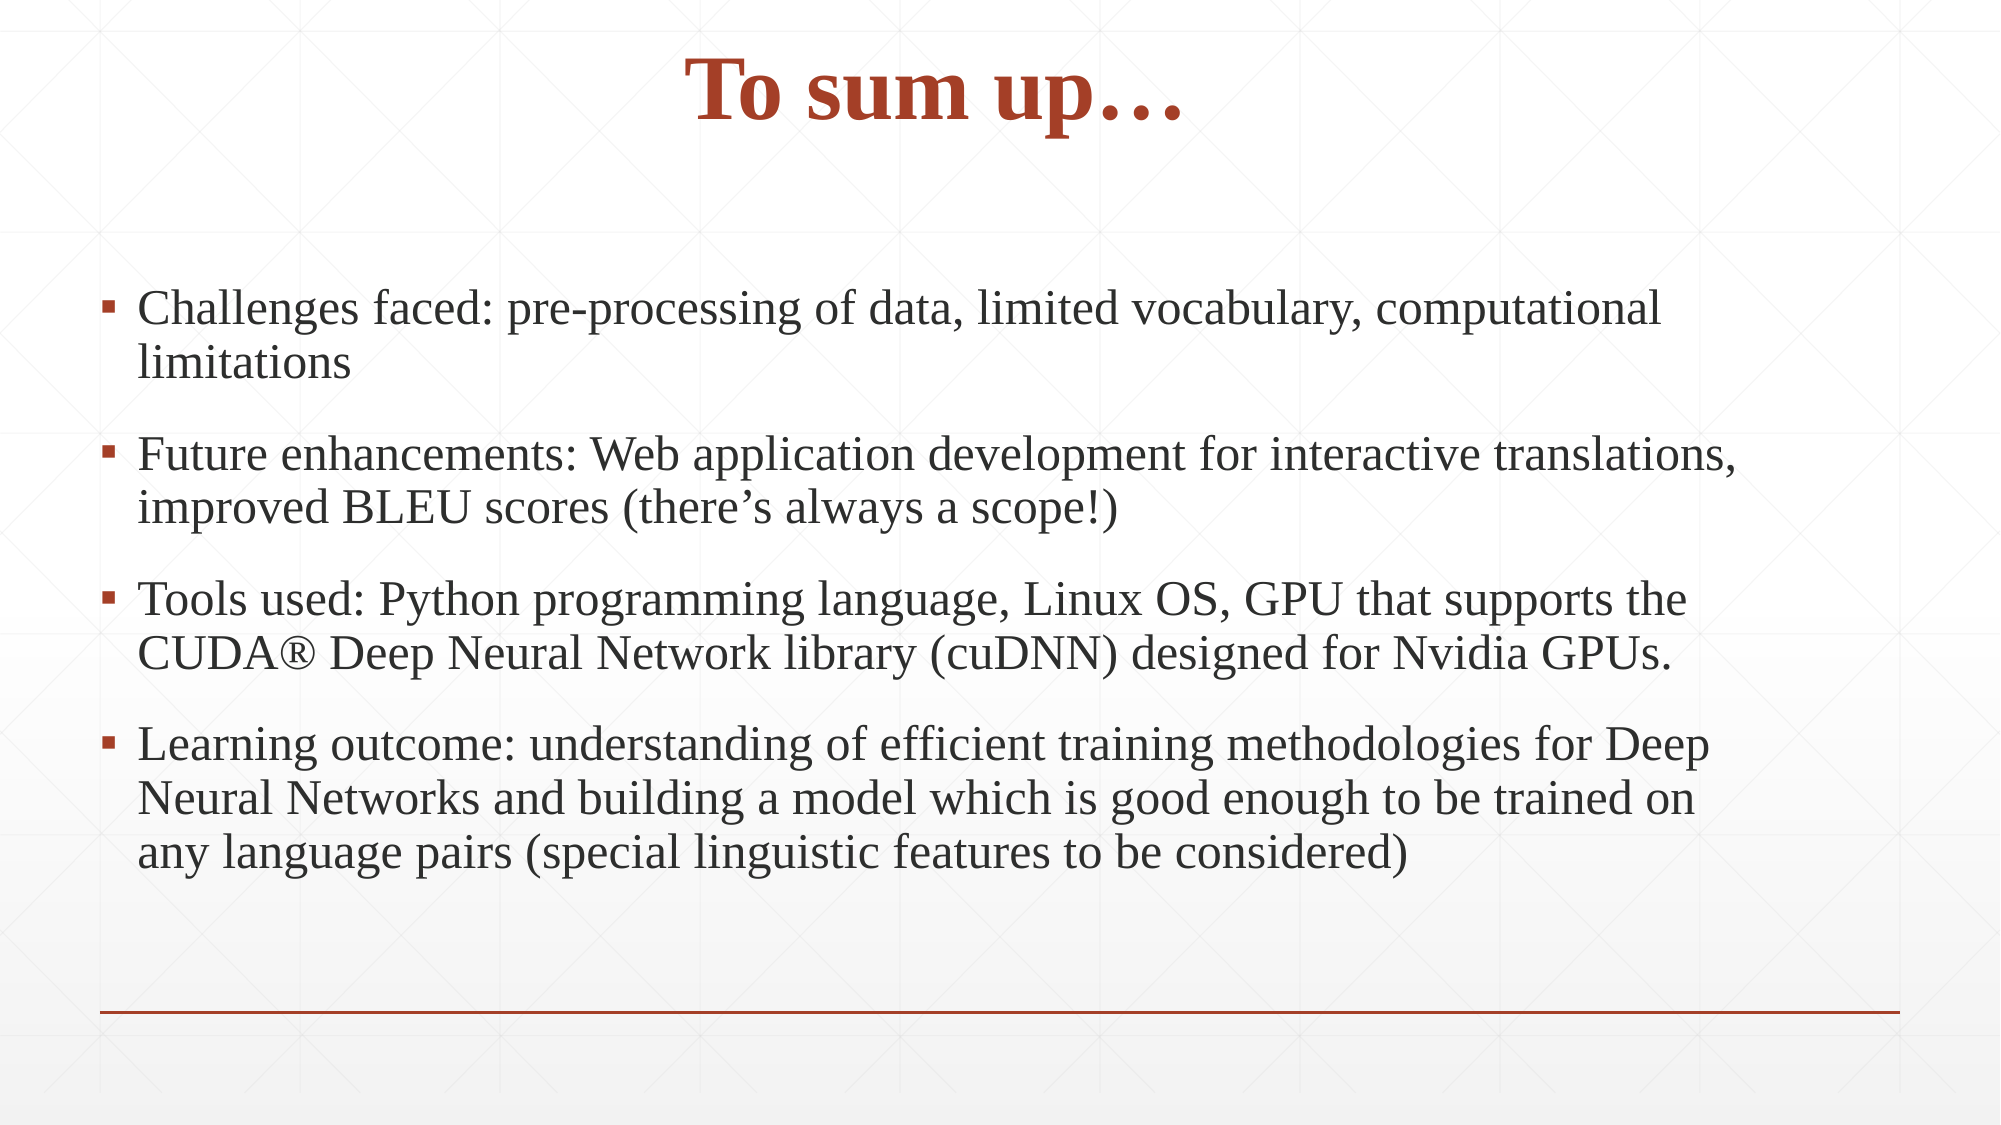

# To sum up…

Challenges faced: pre-processing of data, limited vocabulary, computational limitations
Future enhancements: Web application development for interactive translations, improved BLEU scores (there’s always a scope!)
Tools used: Python programming language, Linux OS, GPU that supports the CUDA® Deep Neural Network library (cuDNN) designed for Nvidia GPUs.
Learning outcome: understanding of efficient training methodologies for Deep Neural Networks and building a model which is good enough to be trained on any language pairs (special linguistic features to be considered)